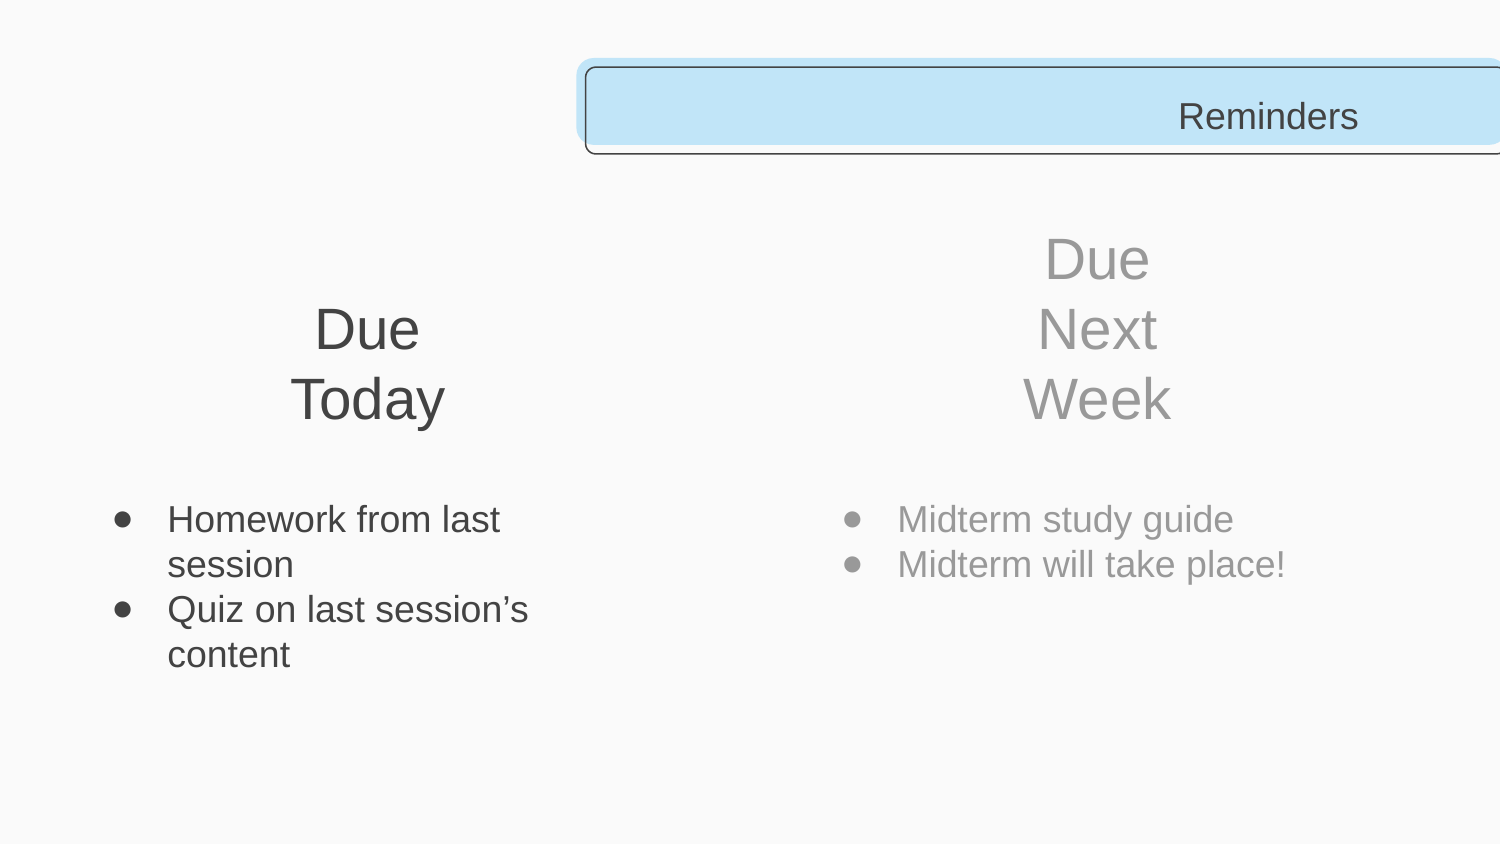

Reminders
# Due Today
Due Next Week
Homework from last session
Quiz on last session’s content
Midterm study guide
Midterm will take place!